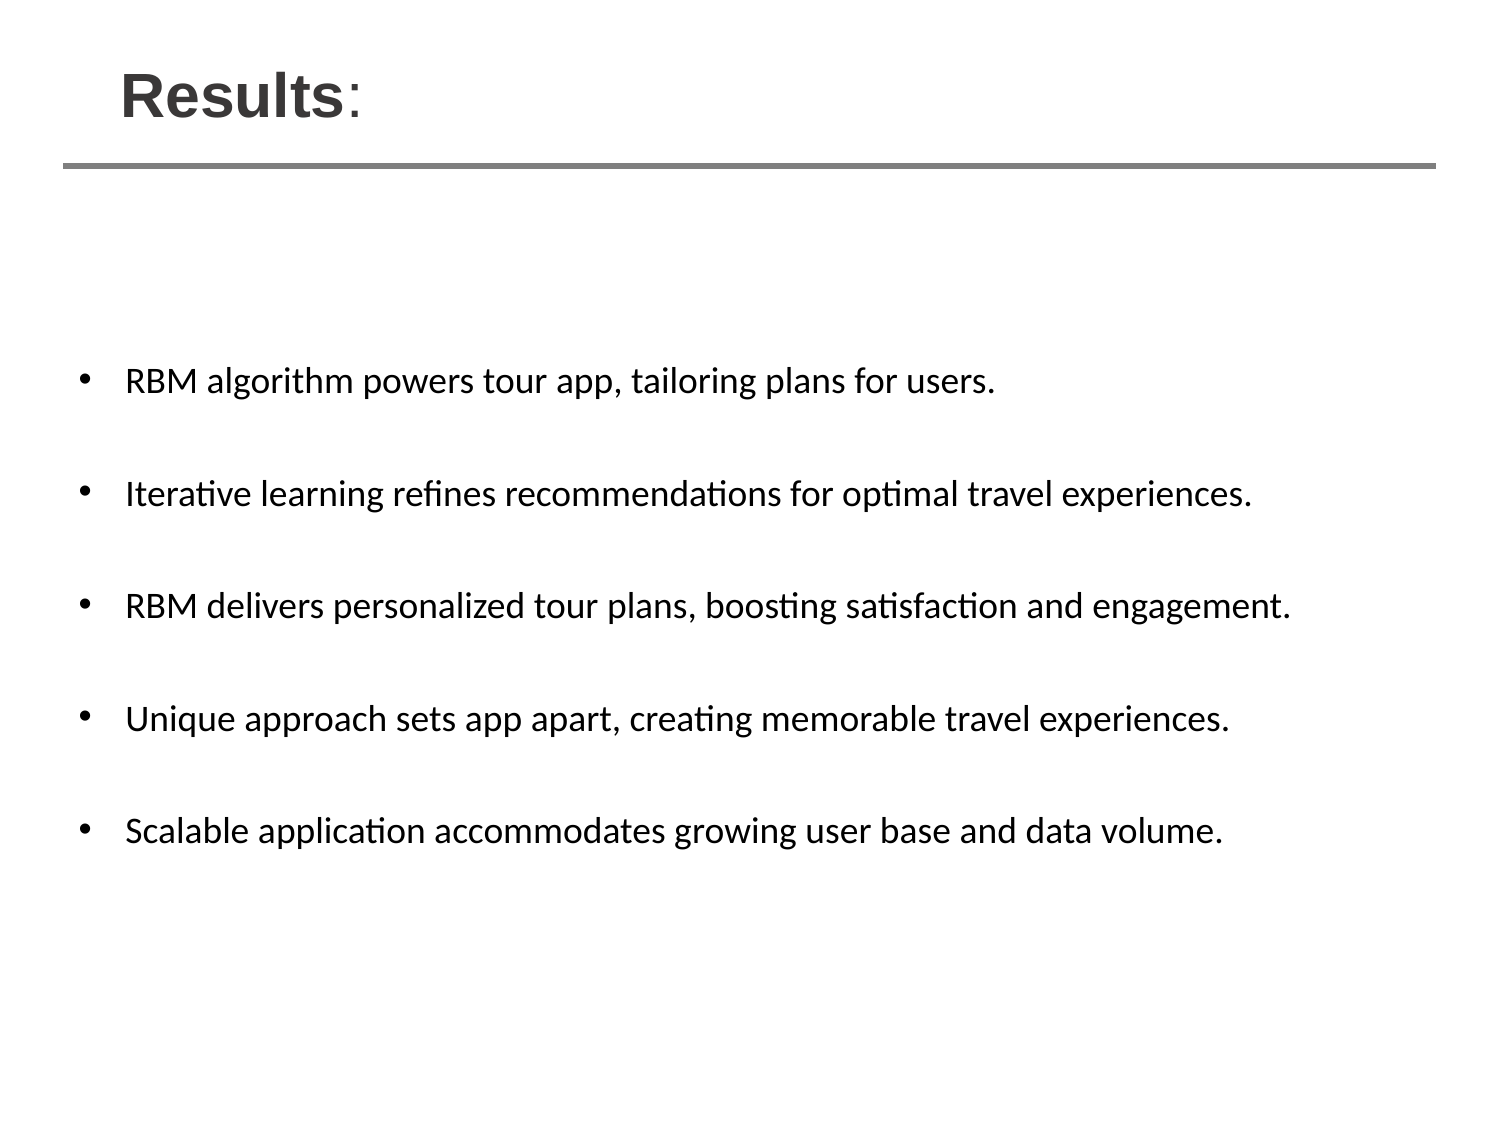

Results:
RBM algorithm powers tour app, tailoring plans for users.
Iterative learning refines recommendations for optimal travel experiences.
RBM delivers personalized tour plans, boosting satisfaction and engagement.
Unique approach sets app apart, creating memorable travel experiences.
Scalable application accommodates growing user base and data volume.